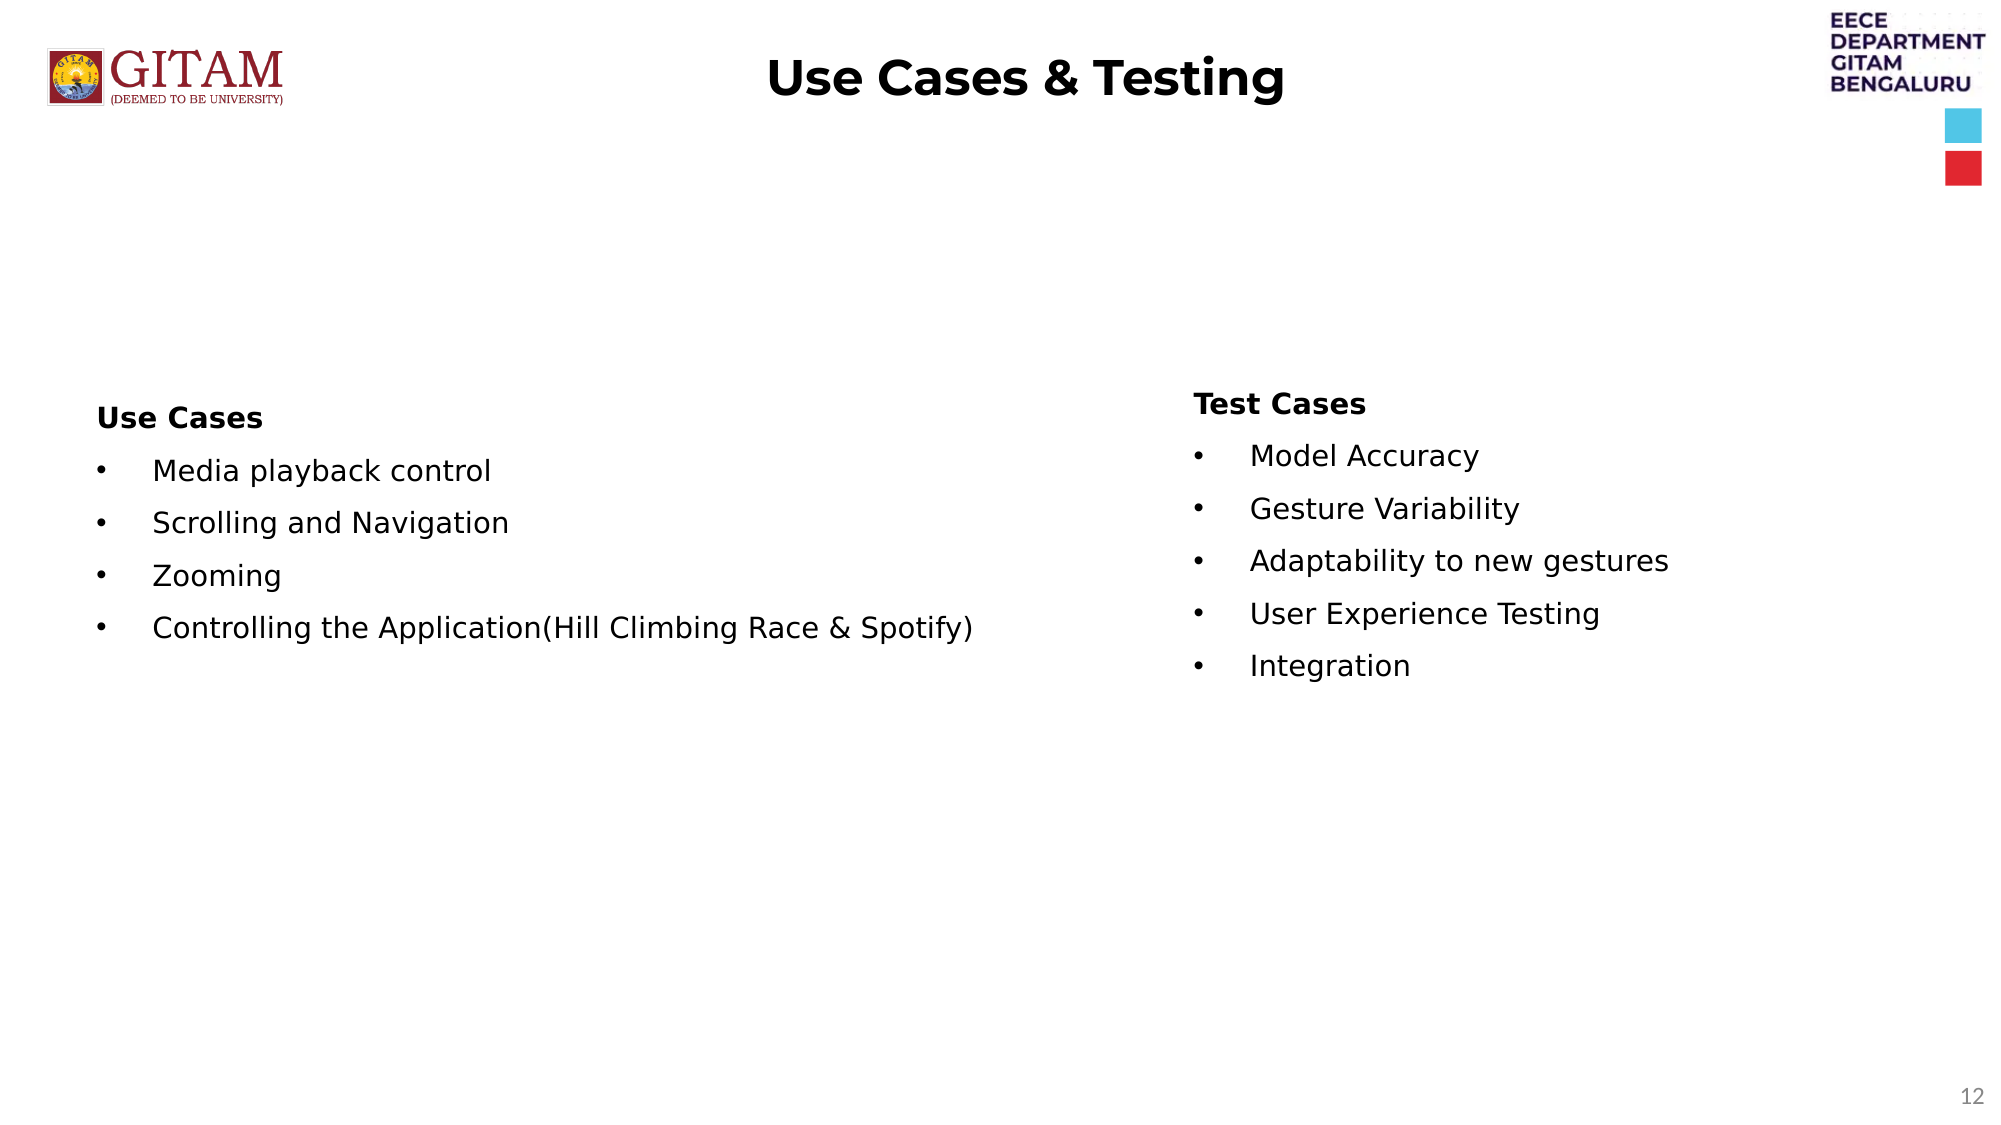

Use Cases & Testing
Test Cases
 Model Accuracy
 Gesture Variability
 Adaptability to new gestures
 User Experience Testing
 Integration

Use Cases
 Media playback control
 Scrolling and Navigation
 Zooming
 Controlling the Application(Hill Climbing Race & Spotify)

12